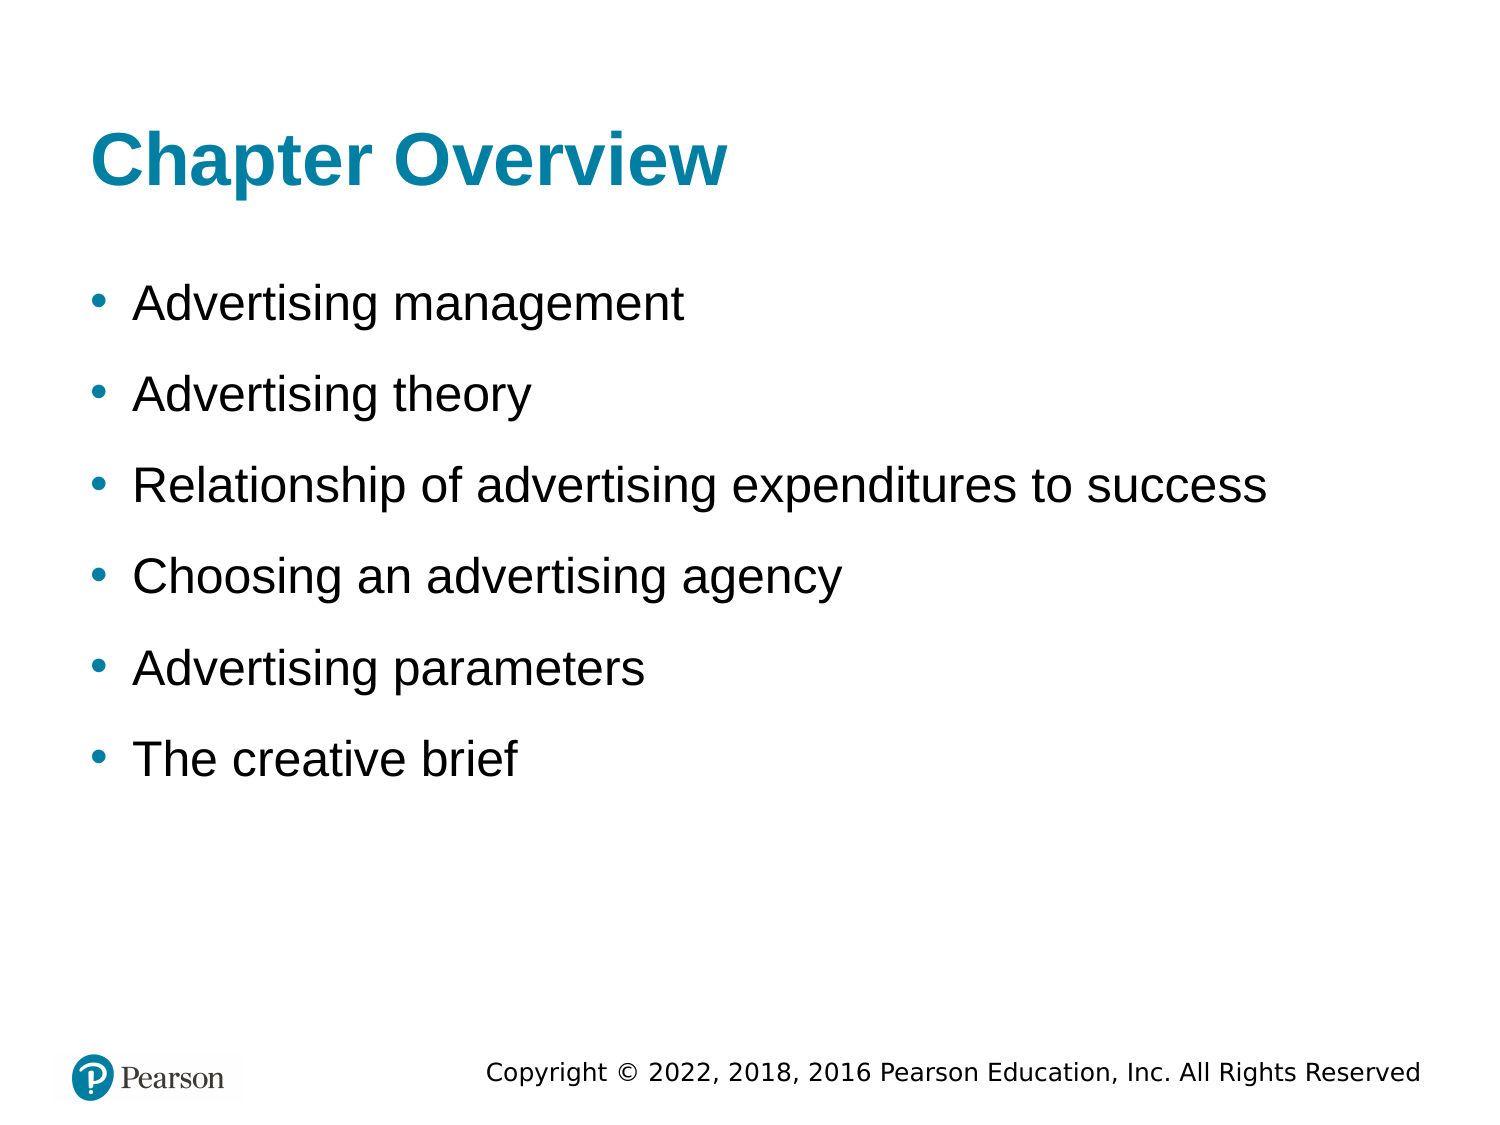

# Chapter Overview
Advertising management
Advertising theory
Relationship of advertising expenditures to success
Choosing an advertising agency
Advertising parameters
The creative brief